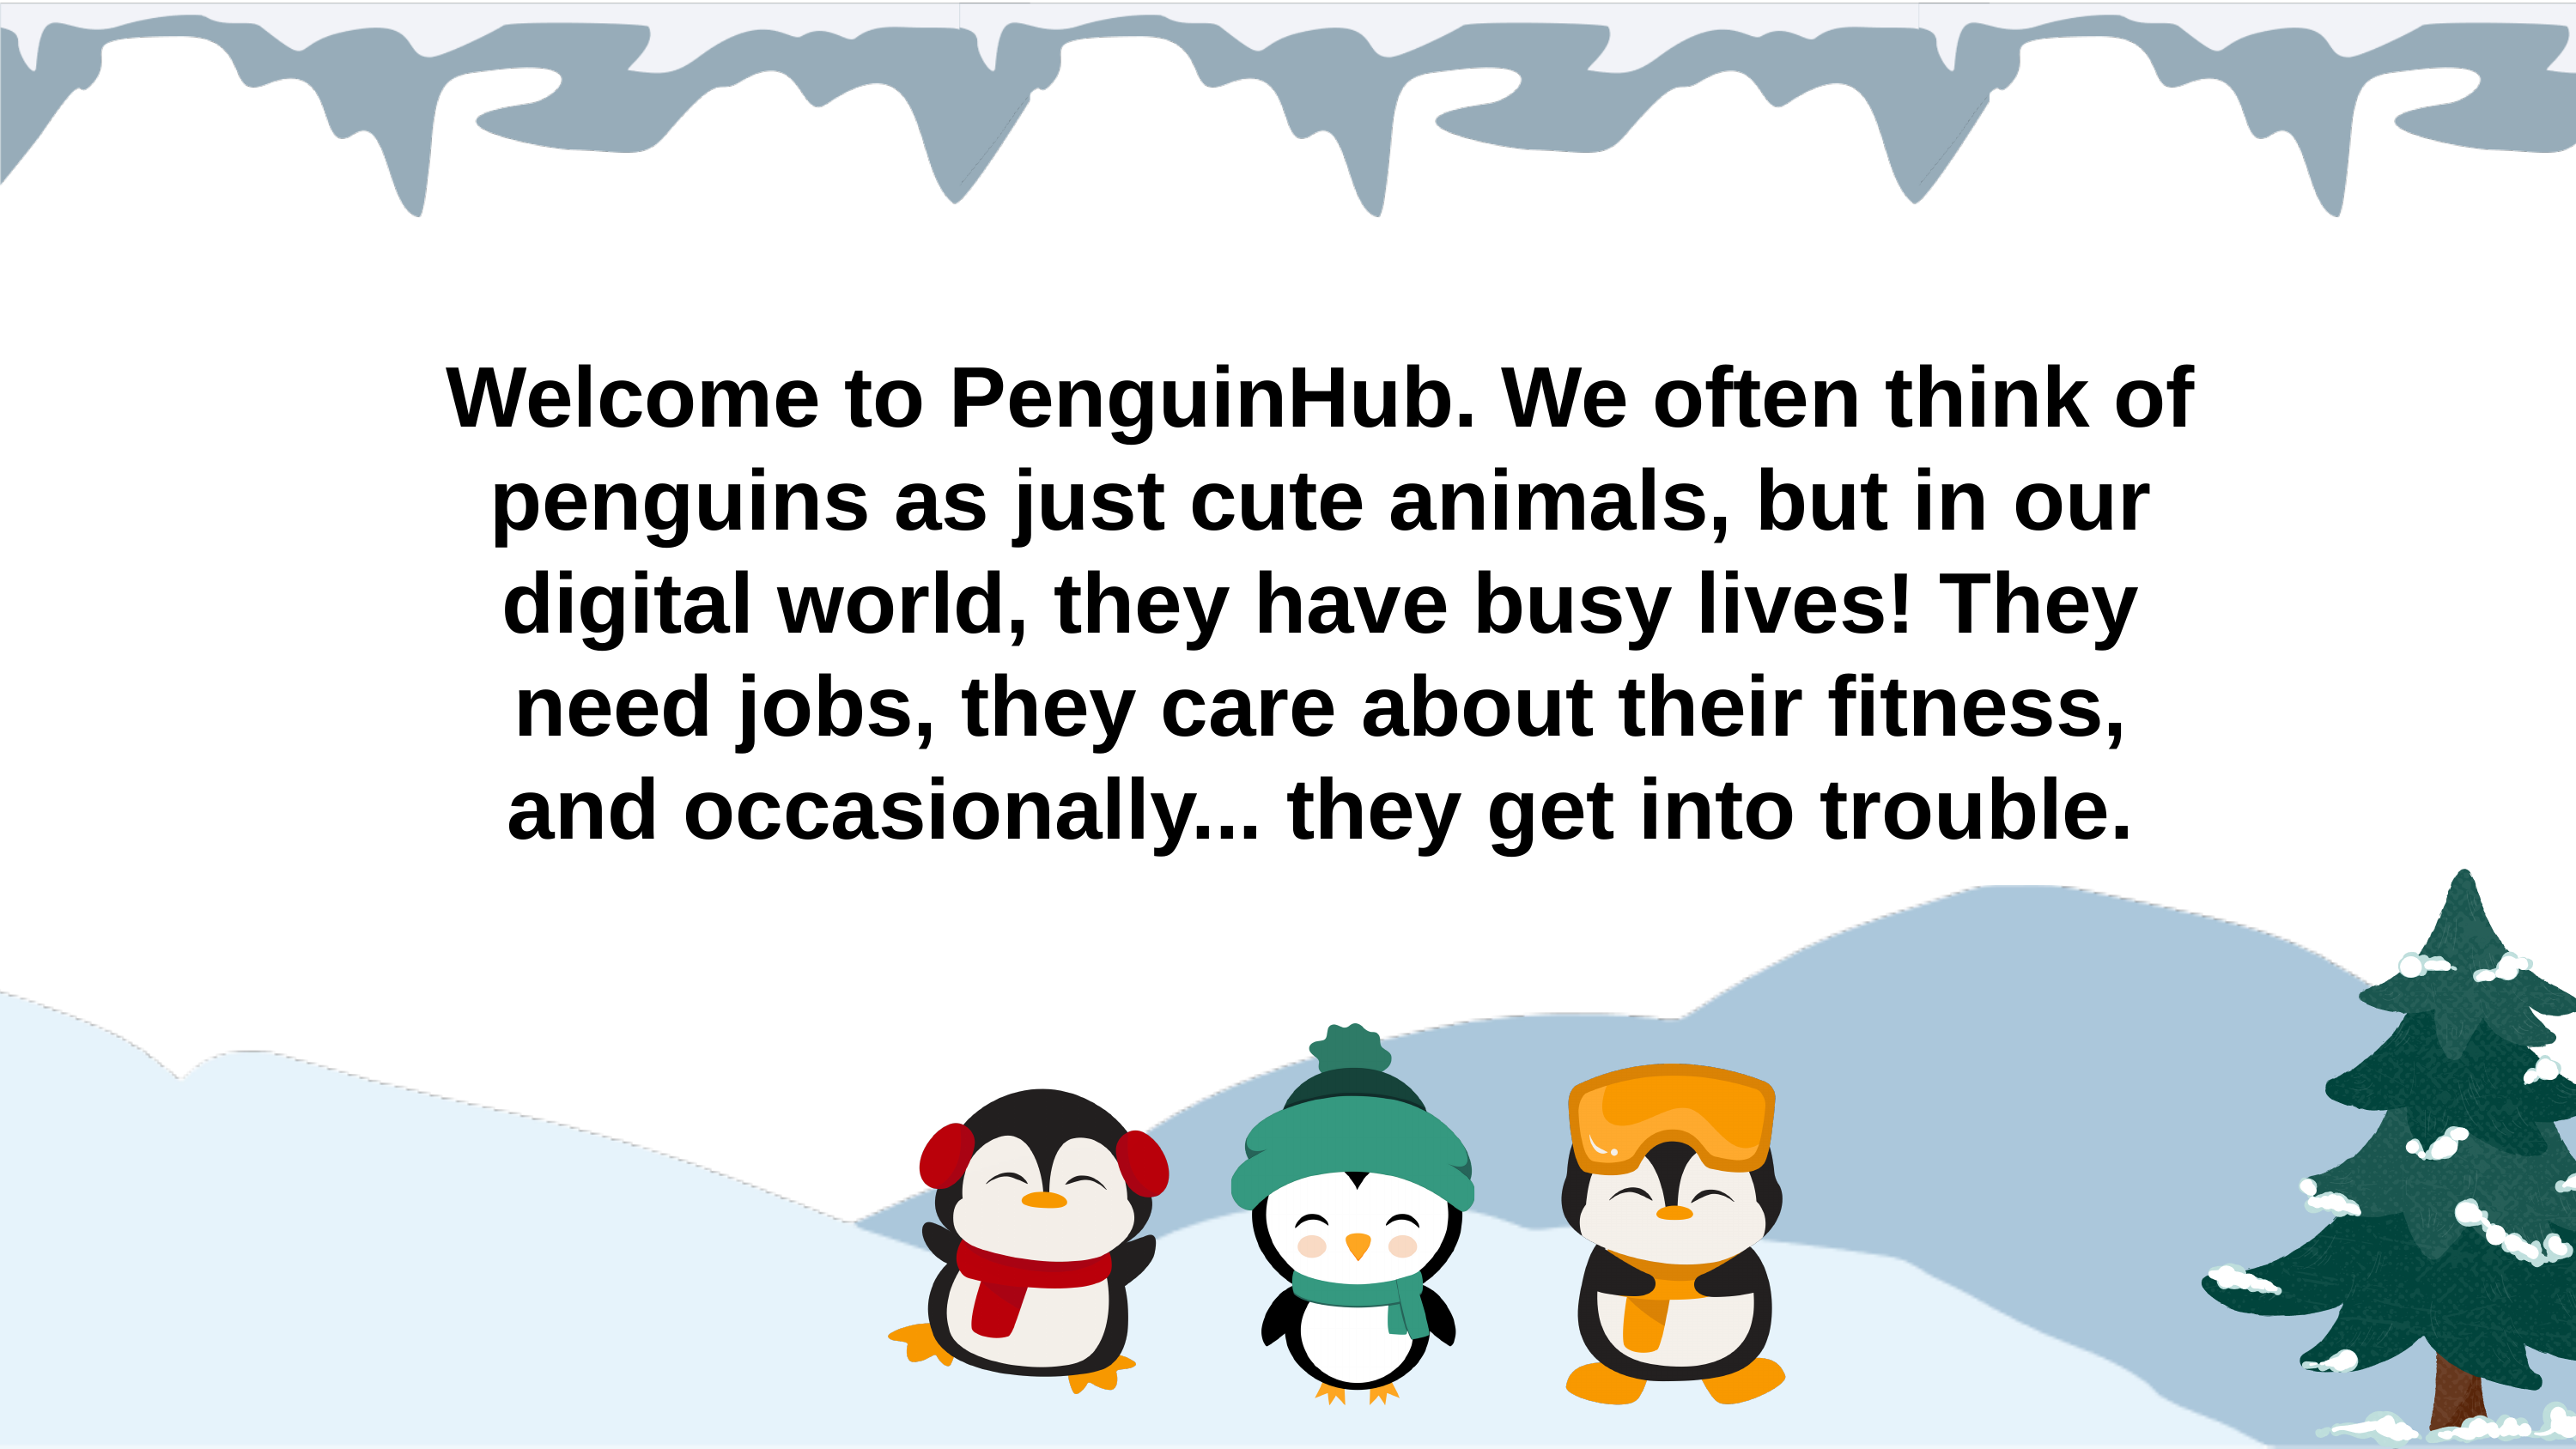

Welcome to PenguinHub. We often think of penguins as just cute animals, but in our digital world, they have busy lives! They need jobs, they care about their fitness, and occasionally... they get into trouble.